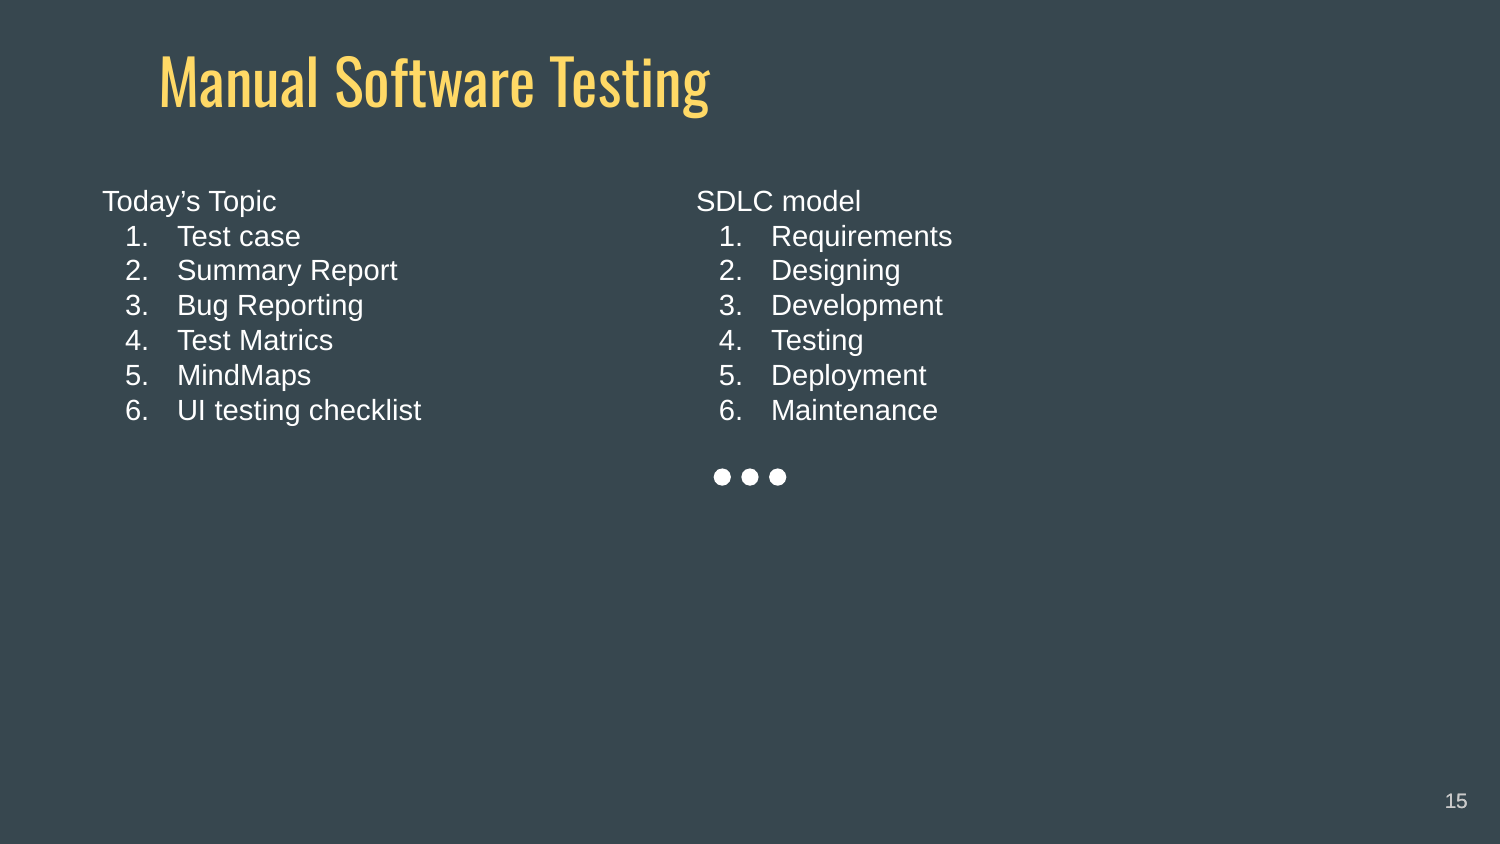

Manual Software Testing

Today’s Topic
Test case
Summary Report
Bug Reporting
Test Matrics
MindMaps
UI testing checklist
SDLC model
Requirements
Designing
Development
Testing
Deployment
Maintenance

15
15